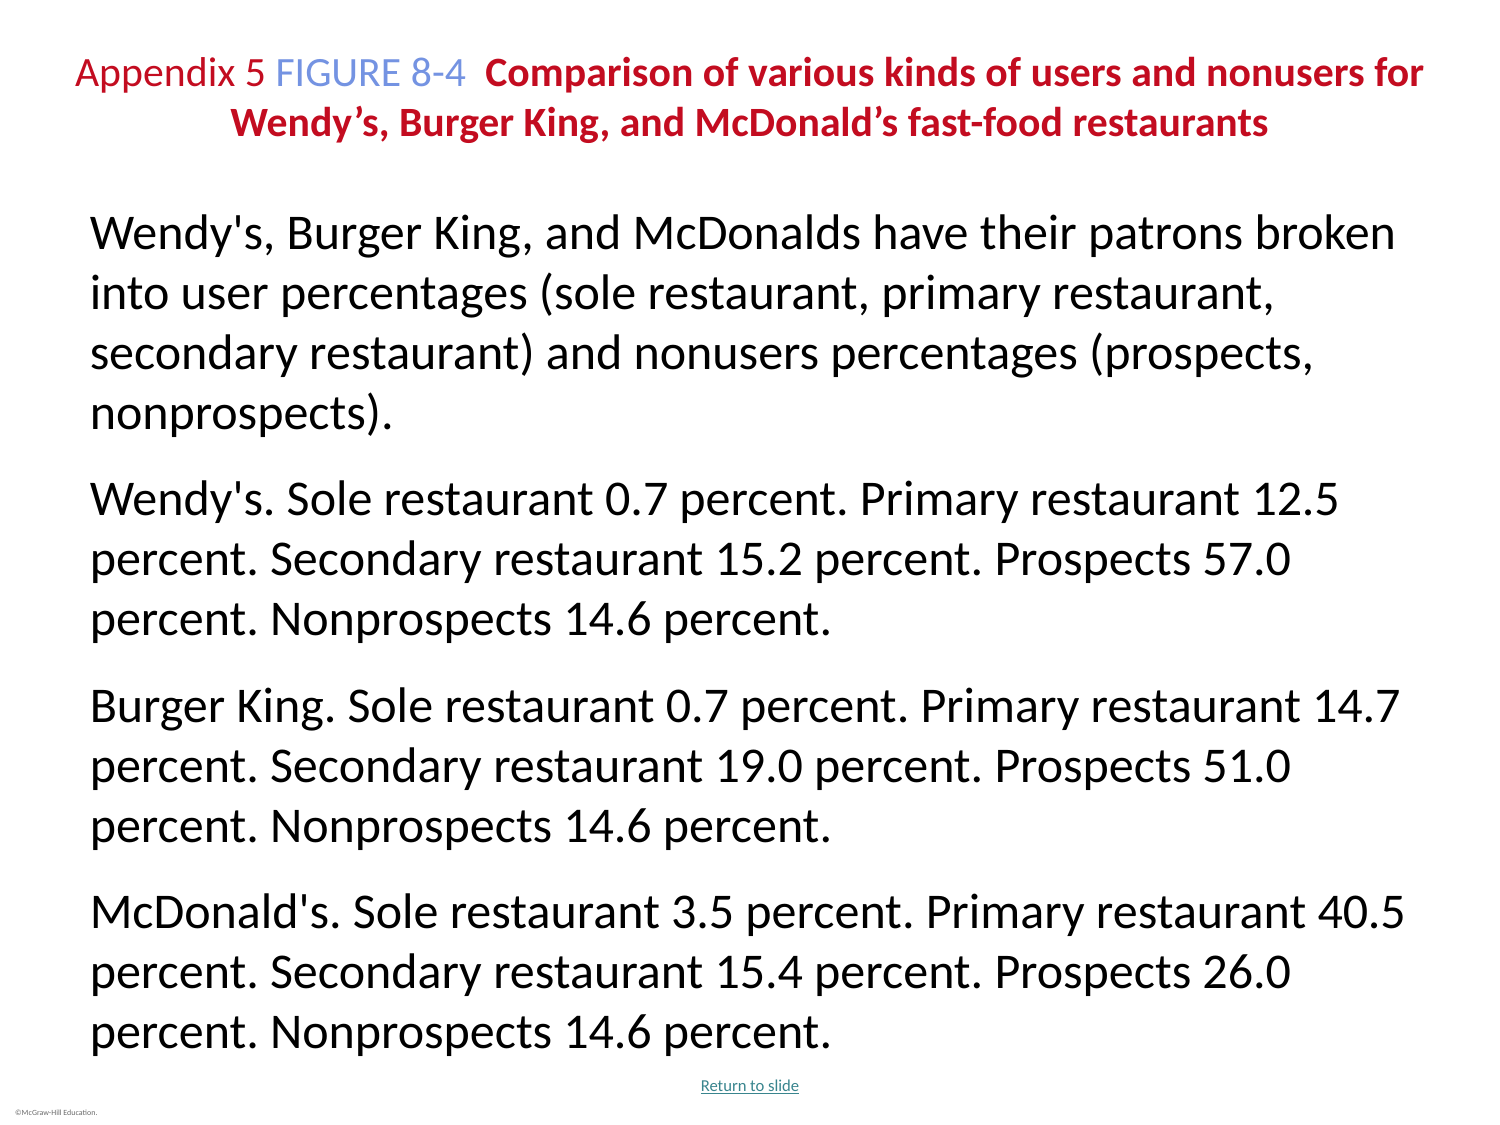

# Appendix 5 FIGURE 8-4  Comparison of various kinds of users and nonusers for Wendy’s, Burger King, and McDonald’s fast-food restaurants
Wendy's, Burger King, and McDonalds have their patrons broken into user percentages (sole restaurant, primary restaurant, secondary restaurant) and nonusers percentages (prospects, nonprospects).
Wendy's. Sole restaurant 0.7 percent. Primary restaurant 12.5 percent. Secondary restaurant 15.2 percent. Prospects 57.0 percent. Nonprospects 14.6 percent.
Burger King. Sole restaurant 0.7 percent. Primary restaurant 14.7 percent. Secondary restaurant 19.0 percent. Prospects 51.0 percent. Nonprospects 14.6 percent.
McDonald's. Sole restaurant 3.5 percent. Primary restaurant 40.5 percent. Secondary restaurant 15.4 percent. Prospects 26.0 percent. Nonprospects 14.6 percent.
Return to slide